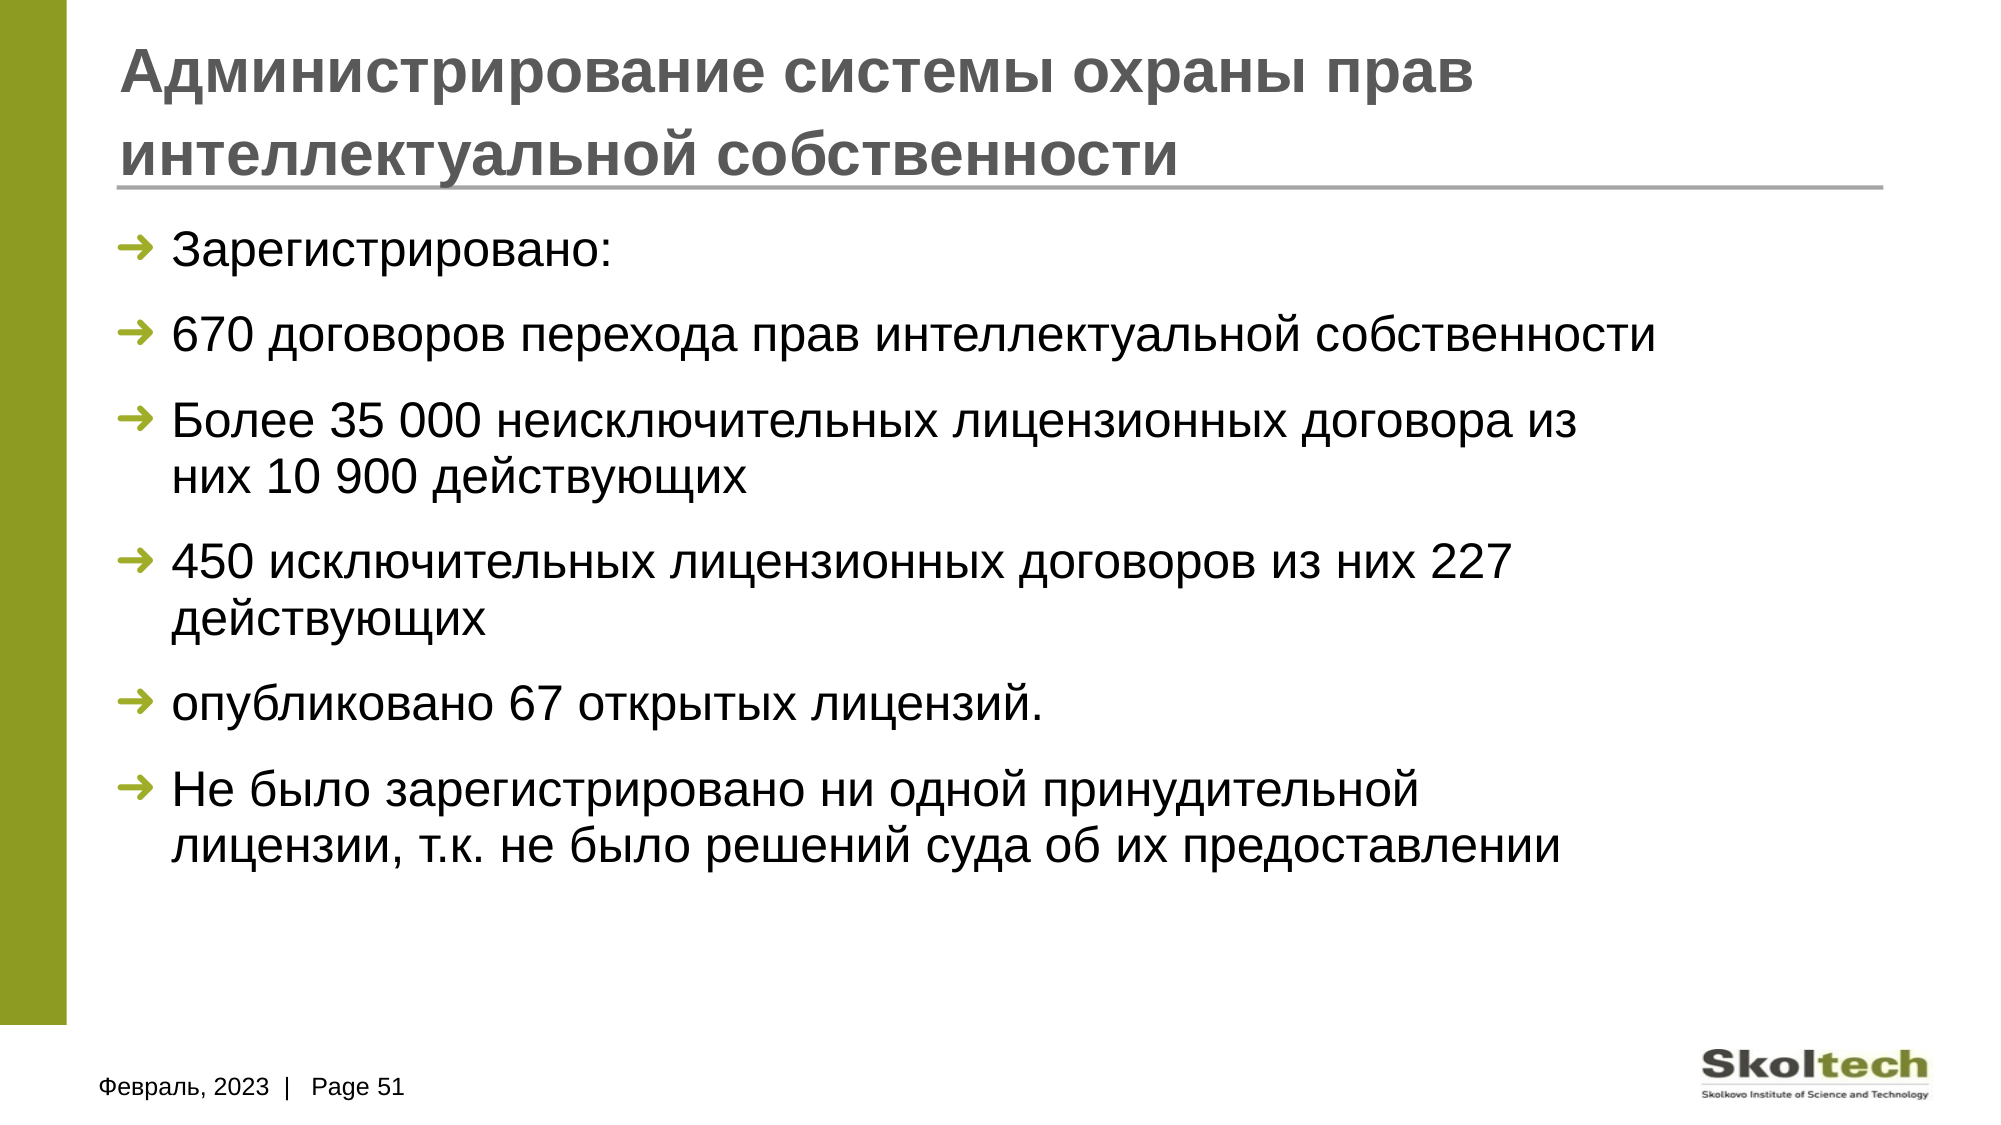

# Администрирование системы охраны прав интеллектуальной собственности
Зарегистрировано:
670 договоров перехода прав интеллектуальной собственности
Более 35 000 неисключительных лицензионных договора из них 10 900 действующих
450 исключительных лицензионных договоров из них 227 действующих
опубликовано 67 открытых лицензий.
Не было зарегистрировано ни одной принудительной лицензии, т.к. не было решений суда об их предоставлении
Февраль, 2023  |   Page 51